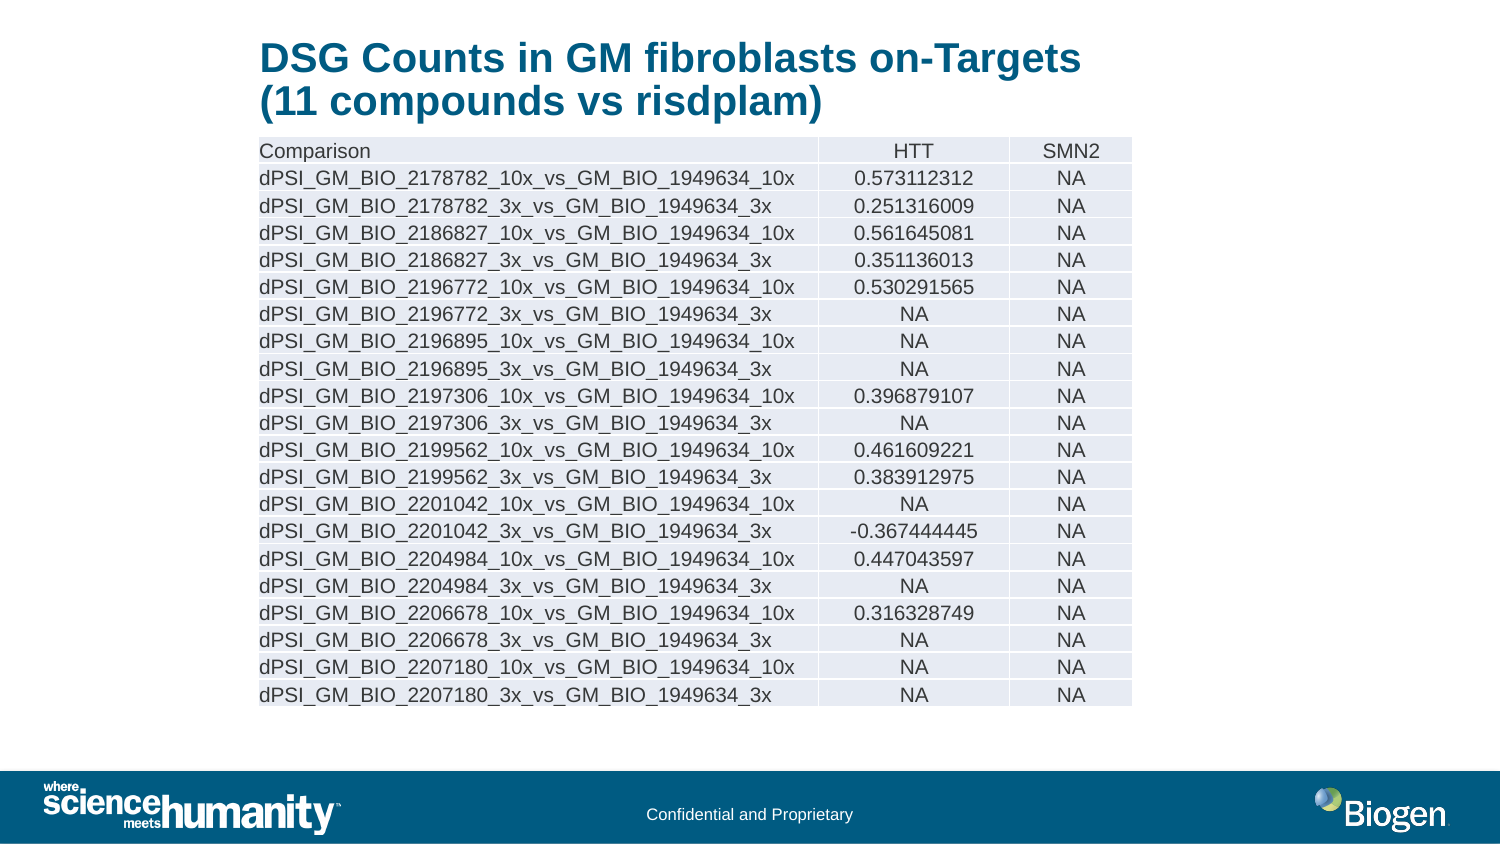

# DSG Counts in GM fibroblasts on-Targets (11 compounds vs risdplam)
| Comparison | HTT | SMN2 |
| --- | --- | --- |
| dPSI\_GM\_BIO\_2178782\_10x\_vs\_GM\_BIO\_1949634\_10x | 0.573112312 | NA |
| dPSI\_GM\_BIO\_2178782\_3x\_vs\_GM\_BIO\_1949634\_3x | 0.251316009 | NA |
| dPSI\_GM\_BIO\_2186827\_10x\_vs\_GM\_BIO\_1949634\_10x | 0.561645081 | NA |
| dPSI\_GM\_BIO\_2186827\_3x\_vs\_GM\_BIO\_1949634\_3x | 0.351136013 | NA |
| dPSI\_GM\_BIO\_2196772\_10x\_vs\_GM\_BIO\_1949634\_10x | 0.530291565 | NA |
| dPSI\_GM\_BIO\_2196772\_3x\_vs\_GM\_BIO\_1949634\_3x | NA | NA |
| dPSI\_GM\_BIO\_2196895\_10x\_vs\_GM\_BIO\_1949634\_10x | NA | NA |
| dPSI\_GM\_BIO\_2196895\_3x\_vs\_GM\_BIO\_1949634\_3x | NA | NA |
| dPSI\_GM\_BIO\_2197306\_10x\_vs\_GM\_BIO\_1949634\_10x | 0.396879107 | NA |
| dPSI\_GM\_BIO\_2197306\_3x\_vs\_GM\_BIO\_1949634\_3x | NA | NA |
| dPSI\_GM\_BIO\_2199562\_10x\_vs\_GM\_BIO\_1949634\_10x | 0.461609221 | NA |
| dPSI\_GM\_BIO\_2199562\_3x\_vs\_GM\_BIO\_1949634\_3x | 0.383912975 | NA |
| dPSI\_GM\_BIO\_2201042\_10x\_vs\_GM\_BIO\_1949634\_10x | NA | NA |
| dPSI\_GM\_BIO\_2201042\_3x\_vs\_GM\_BIO\_1949634\_3x | -0.367444445 | NA |
| dPSI\_GM\_BIO\_2204984\_10x\_vs\_GM\_BIO\_1949634\_10x | 0.447043597 | NA |
| dPSI\_GM\_BIO\_2204984\_3x\_vs\_GM\_BIO\_1949634\_3x | NA | NA |
| dPSI\_GM\_BIO\_2206678\_10x\_vs\_GM\_BIO\_1949634\_10x | 0.316328749 | NA |
| dPSI\_GM\_BIO\_2206678\_3x\_vs\_GM\_BIO\_1949634\_3x | NA | NA |
| dPSI\_GM\_BIO\_2207180\_10x\_vs\_GM\_BIO\_1949634\_10x | NA | NA |
| dPSI\_GM\_BIO\_2207180\_3x\_vs\_GM\_BIO\_1949634\_3x | NA | NA |